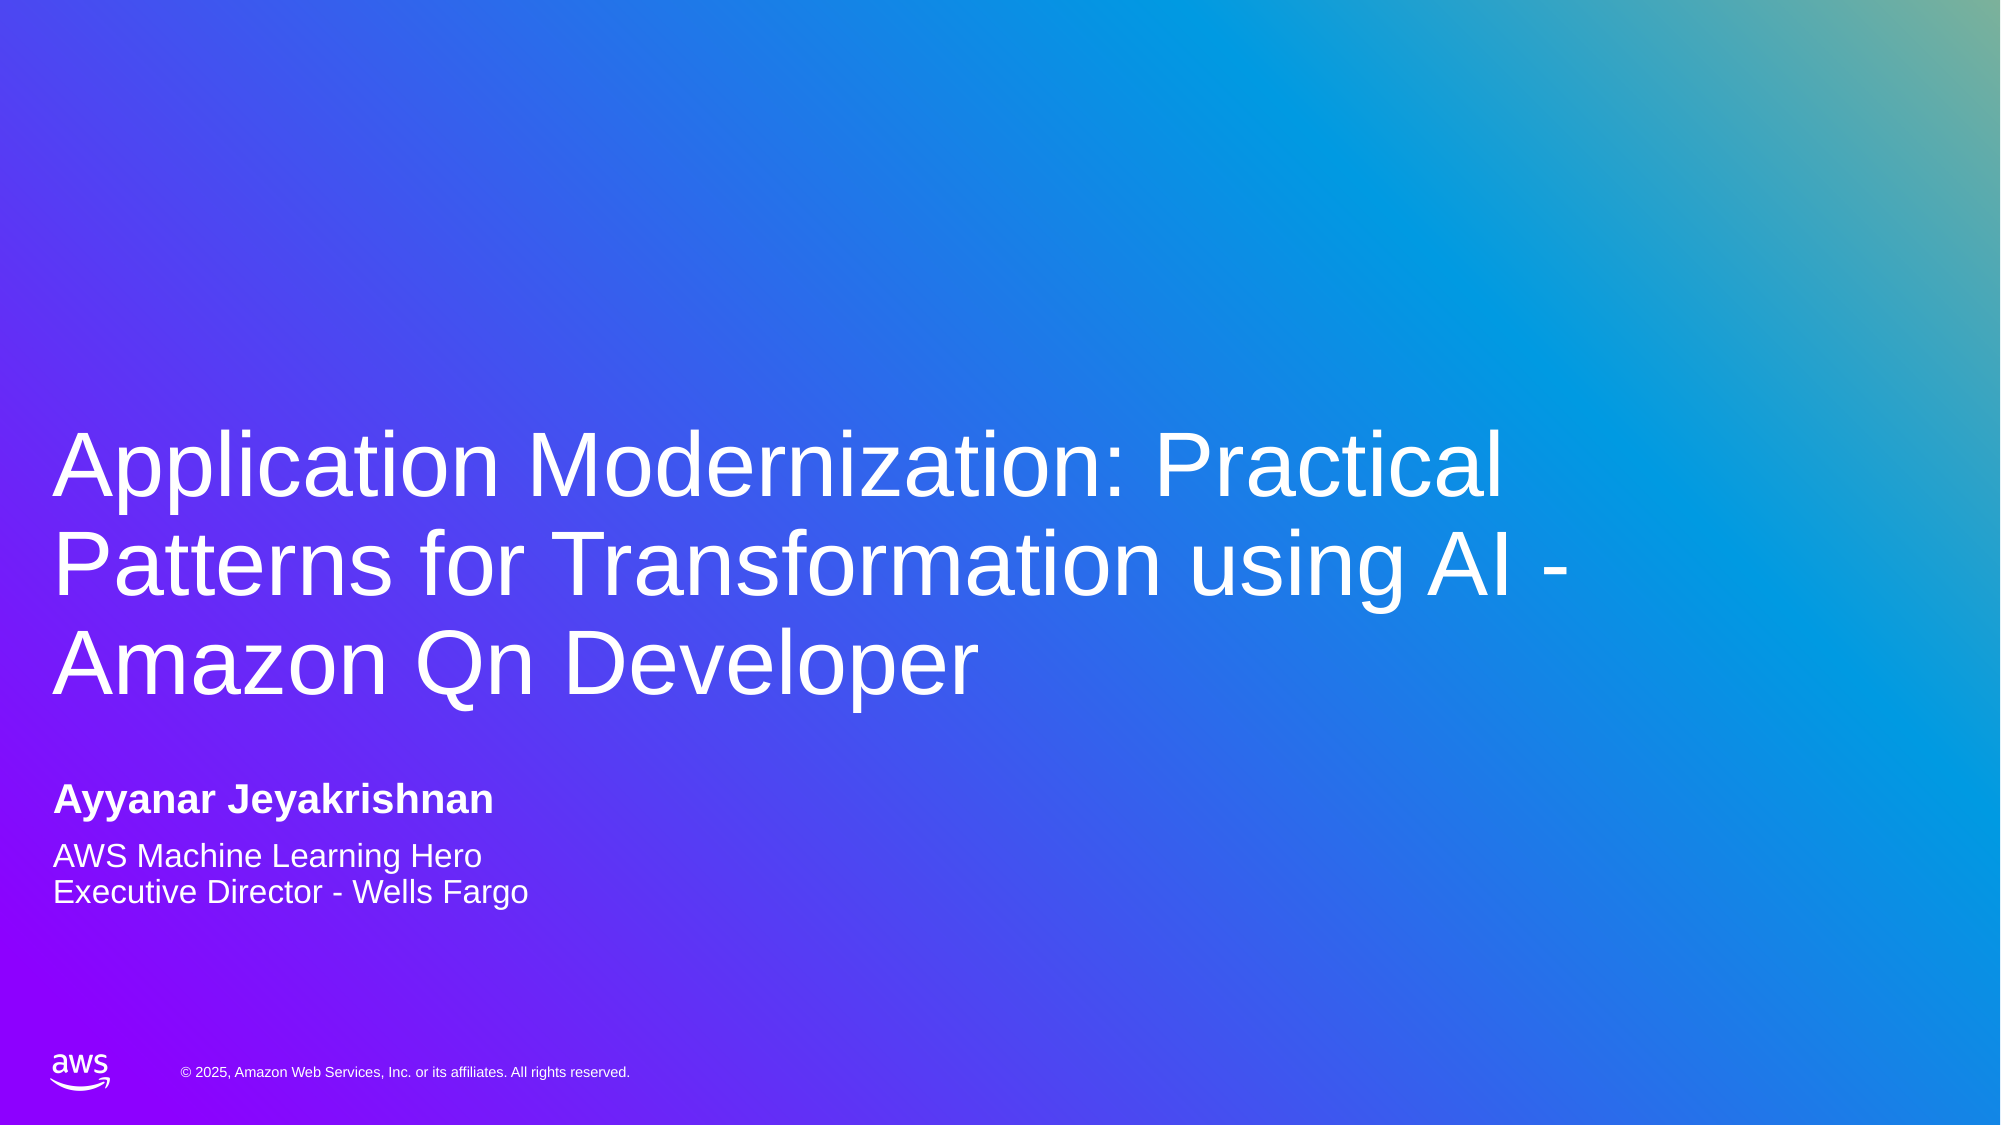

# Application Modernization: Practical Patterns for Transformation using AI - Amazon Qn Developer
Ayyanar Jeyakrishnan
AWS Machine Learning Hero
Executive Director - Wells Fargo